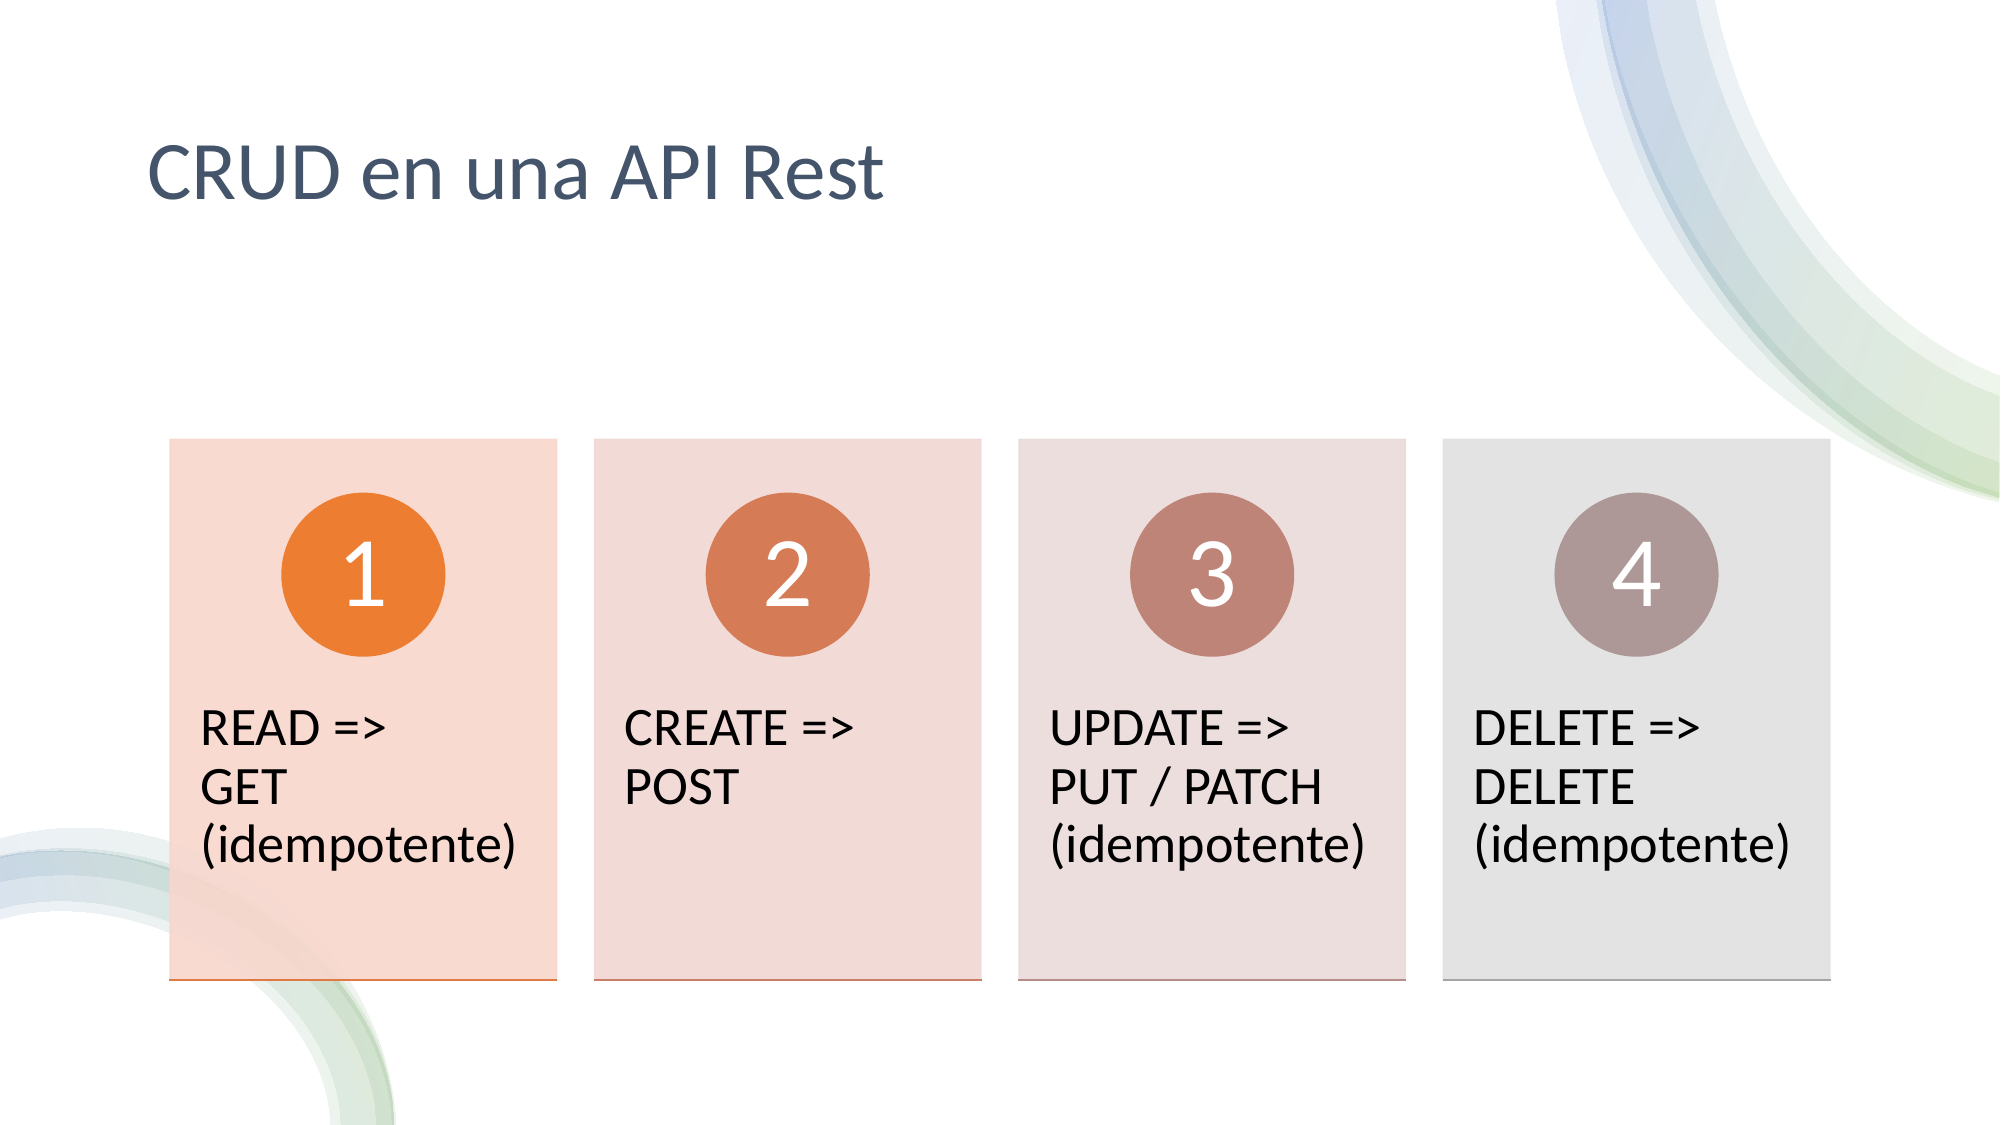

# CRUD en una API Rest
READ =>
GET (idempotente)
1
CREATE =>
POST
2
UPDATE =>
PUT / PATCH (idempotente)
3
DELETE =>
DELETE (idempotente)
4